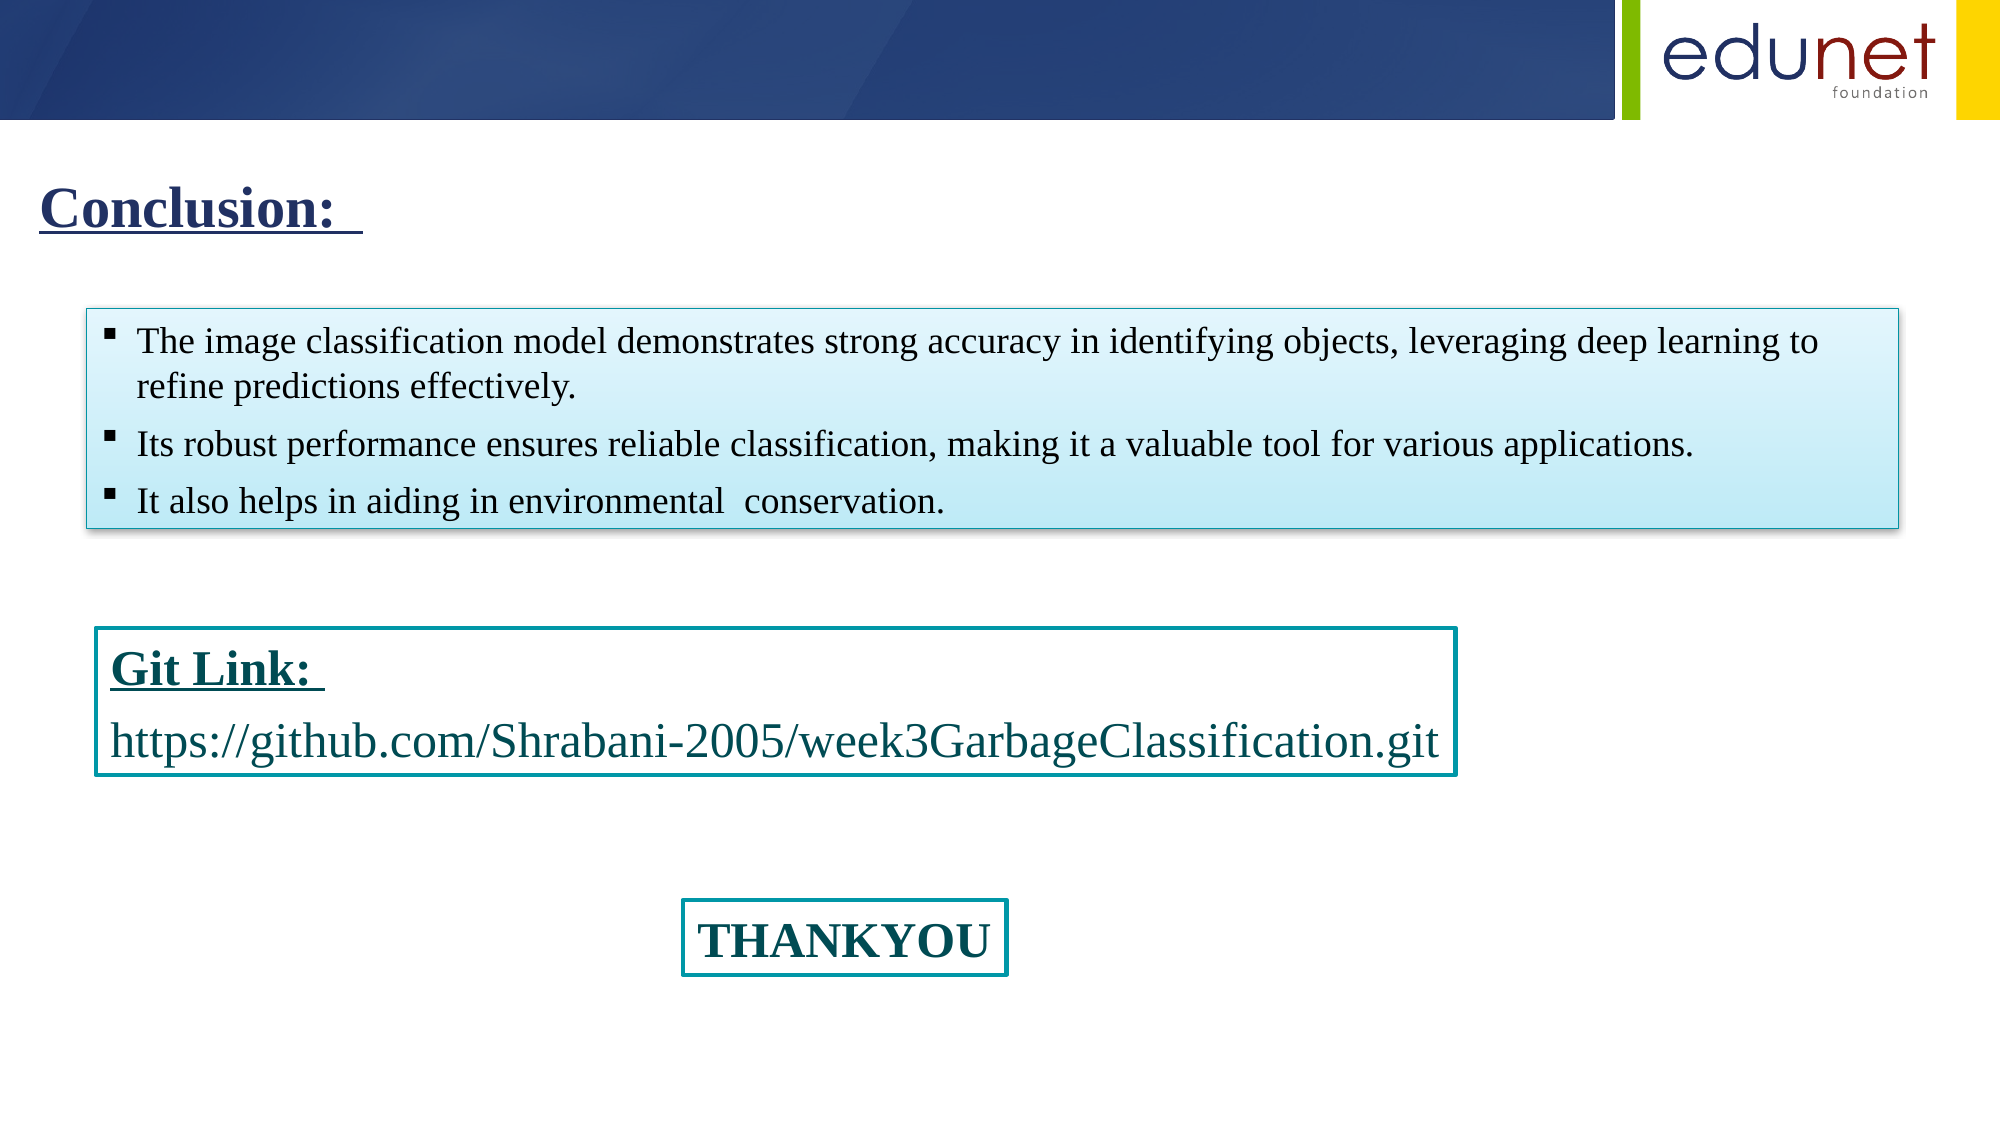

Conclusion:
The image classification model demonstrates strong accuracy in identifying objects, leveraging deep learning to refine predictions effectively.
Its robust performance ensures reliable classification, making it a valuable tool for various applications.
It also helps in aiding in environmental  conservation.
Git Link:
https://github.com/Shrabani-2005/week3GarbageClassification.git
THANKYOU